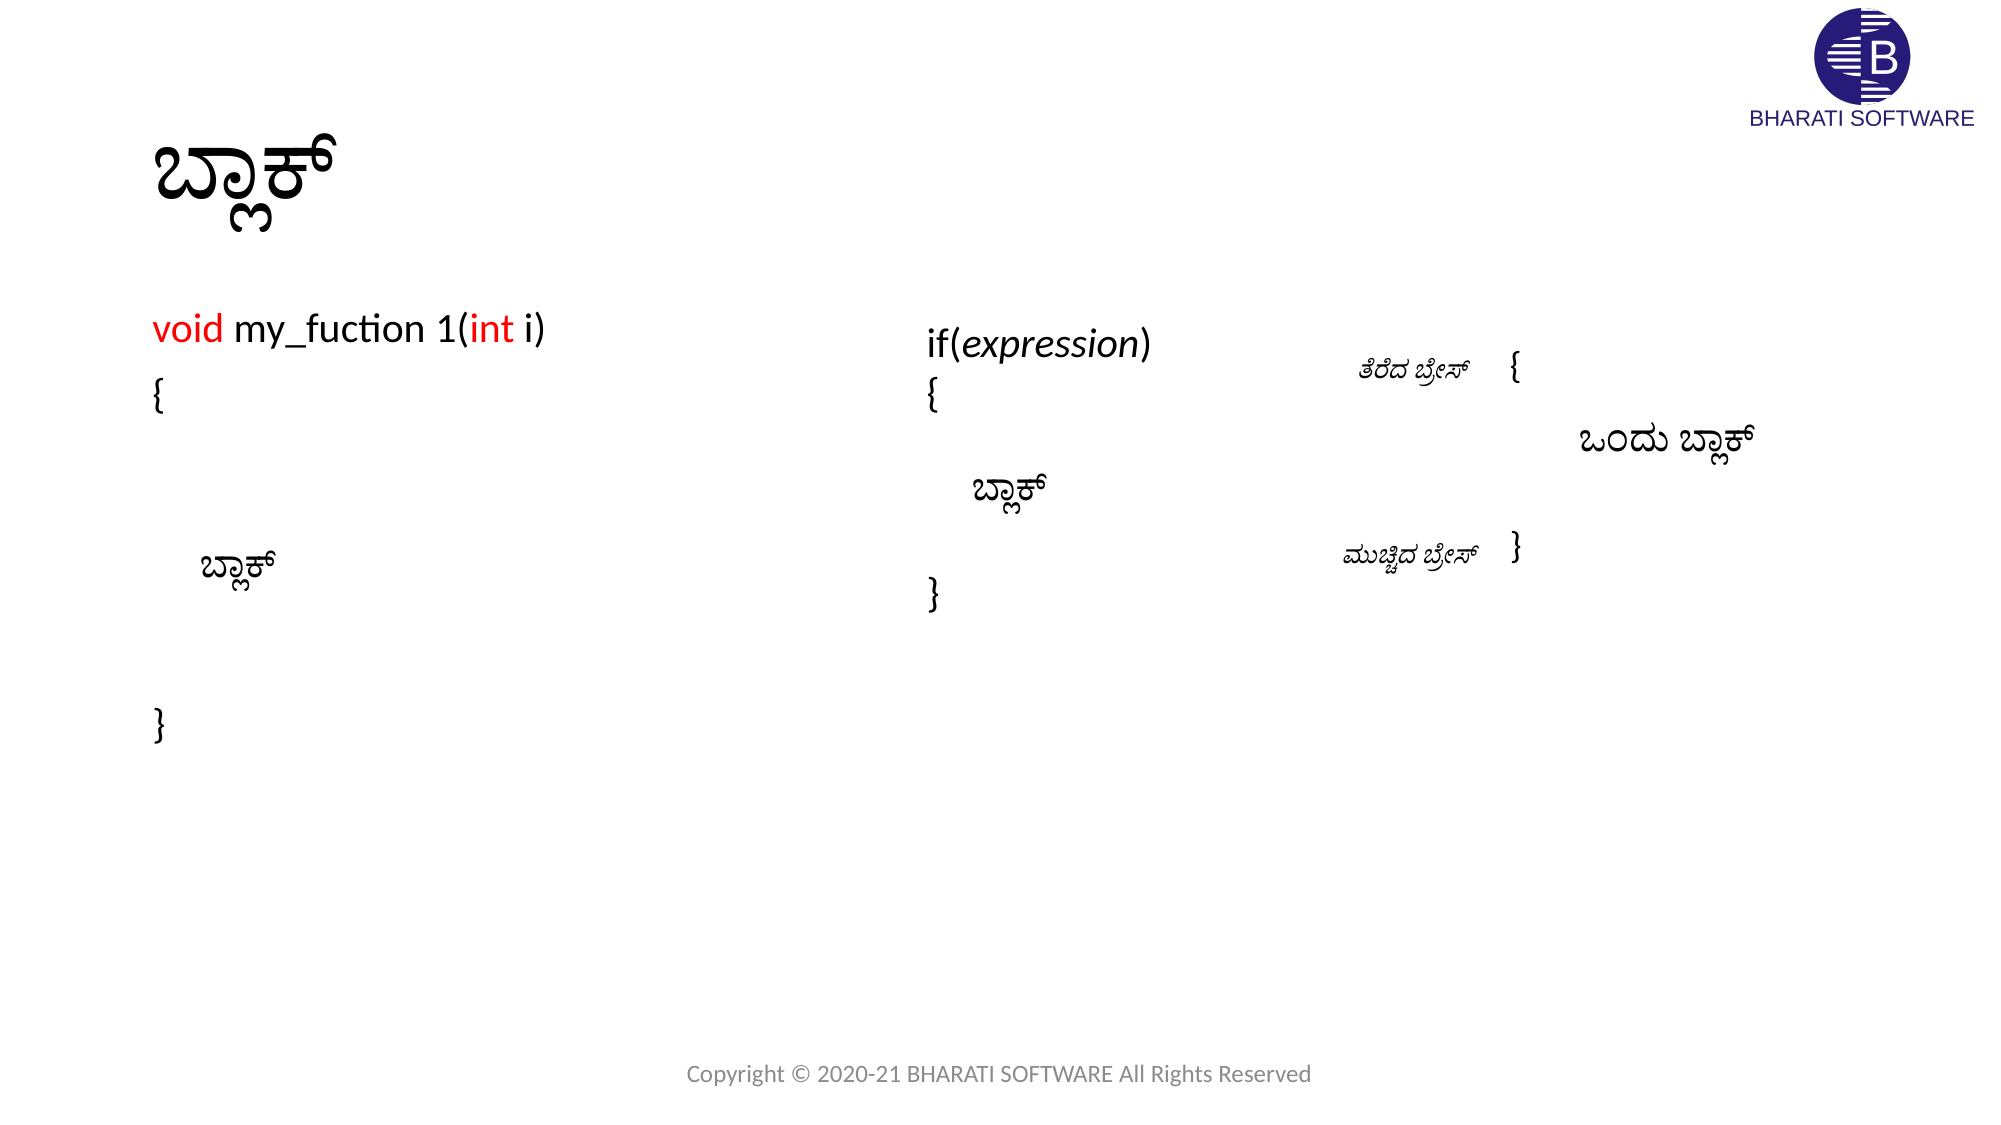

# ಬ್ಲಾಕ್
void my_fuction 1(int i)
{

}
if(expression)
{

}
{

}
ತೆರೆದ ಬ್ರೇಸ್
ಒಂದು ಬ್ಲಾಕ್
ಬ್ಲಾಕ್
ಮುಚ್ಚಿದ ಬ್ರೇಸ್
ಬ್ಲಾಕ್
Copyright © 2020-21 BHARATI SOFTWARE All Rights Reserved